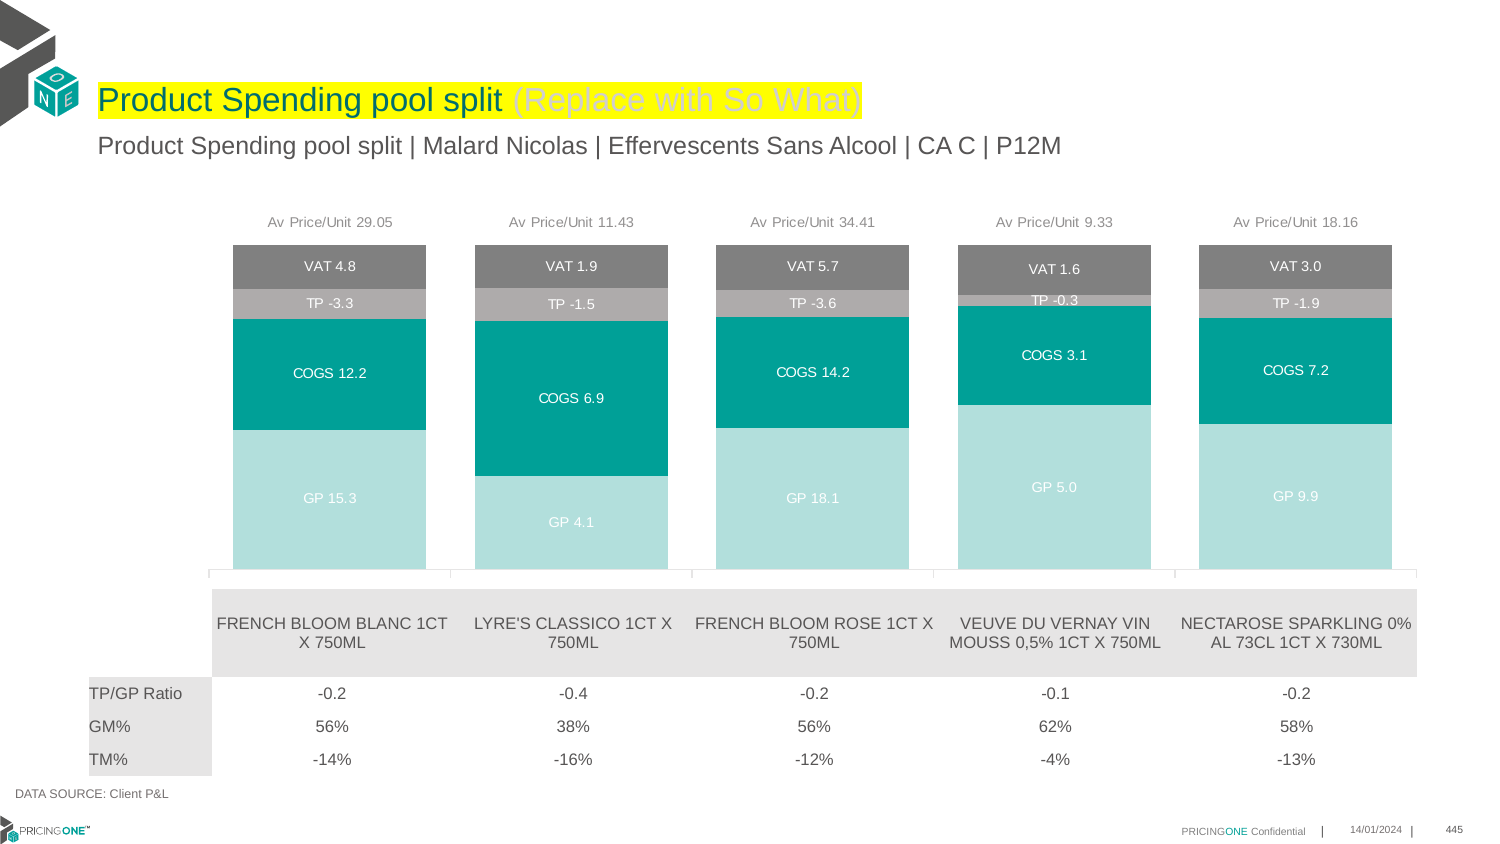

# Product Spending pool split (Replace with So What)
Product Spending pool split | Malard Nicolas | Effervescents Sans Alcool | CA C | P12M

### Chart

| Category | GP | COGS | TP | VAT |
|---|---|---|---|---|
| Av Price/Unit 29.05 | 15.338199999999997 | 12.150000000000002 | -3.2769369791666563 | 4.84225260416666 |
| Av Price/Unit 11.43 | 4.1383 | 6.857 | -1.4809567689984906 | 1.902868646200302 |
| Av Price/Unit 34.41 | 18.077499999999997 | 14.15 | -3.551377068557926 | 5.735224586288416 |
| Av Price/Unit 9.33 | 5.046961566352429 | 3.061129586656998 | -0.33494636209813944 | 1.554628958182258 |
| Av Price/Unit 18.16 | 9.861599999999997 | 7.200000000000001 | -1.9313214734950552 | 3.026055705300987 |
|  | FRENCH BLOOM BLANC 1CT X 750ML | LYRE'S CLASSICO 1CT X 750ML | FRENCH BLOOM ROSE 1CT X 750ML | VEUVE DU VERNAY VIN MOUSS 0,5% 1CT X 750ML | NECTAROSE SPARKLING 0% AL 73CL 1CT X 730ML |
| --- | --- | --- | --- | --- | --- |
| TP/GP Ratio | -0.2 | -0.4 | -0.2 | -0.1 | -0.2 |
| GM% | 56% | 38% | 56% | 62% | 58% |
| TM% | -14% | -16% | -12% | -4% | -13% |
DATA SOURCE: Client P&L

14/01/2024
445